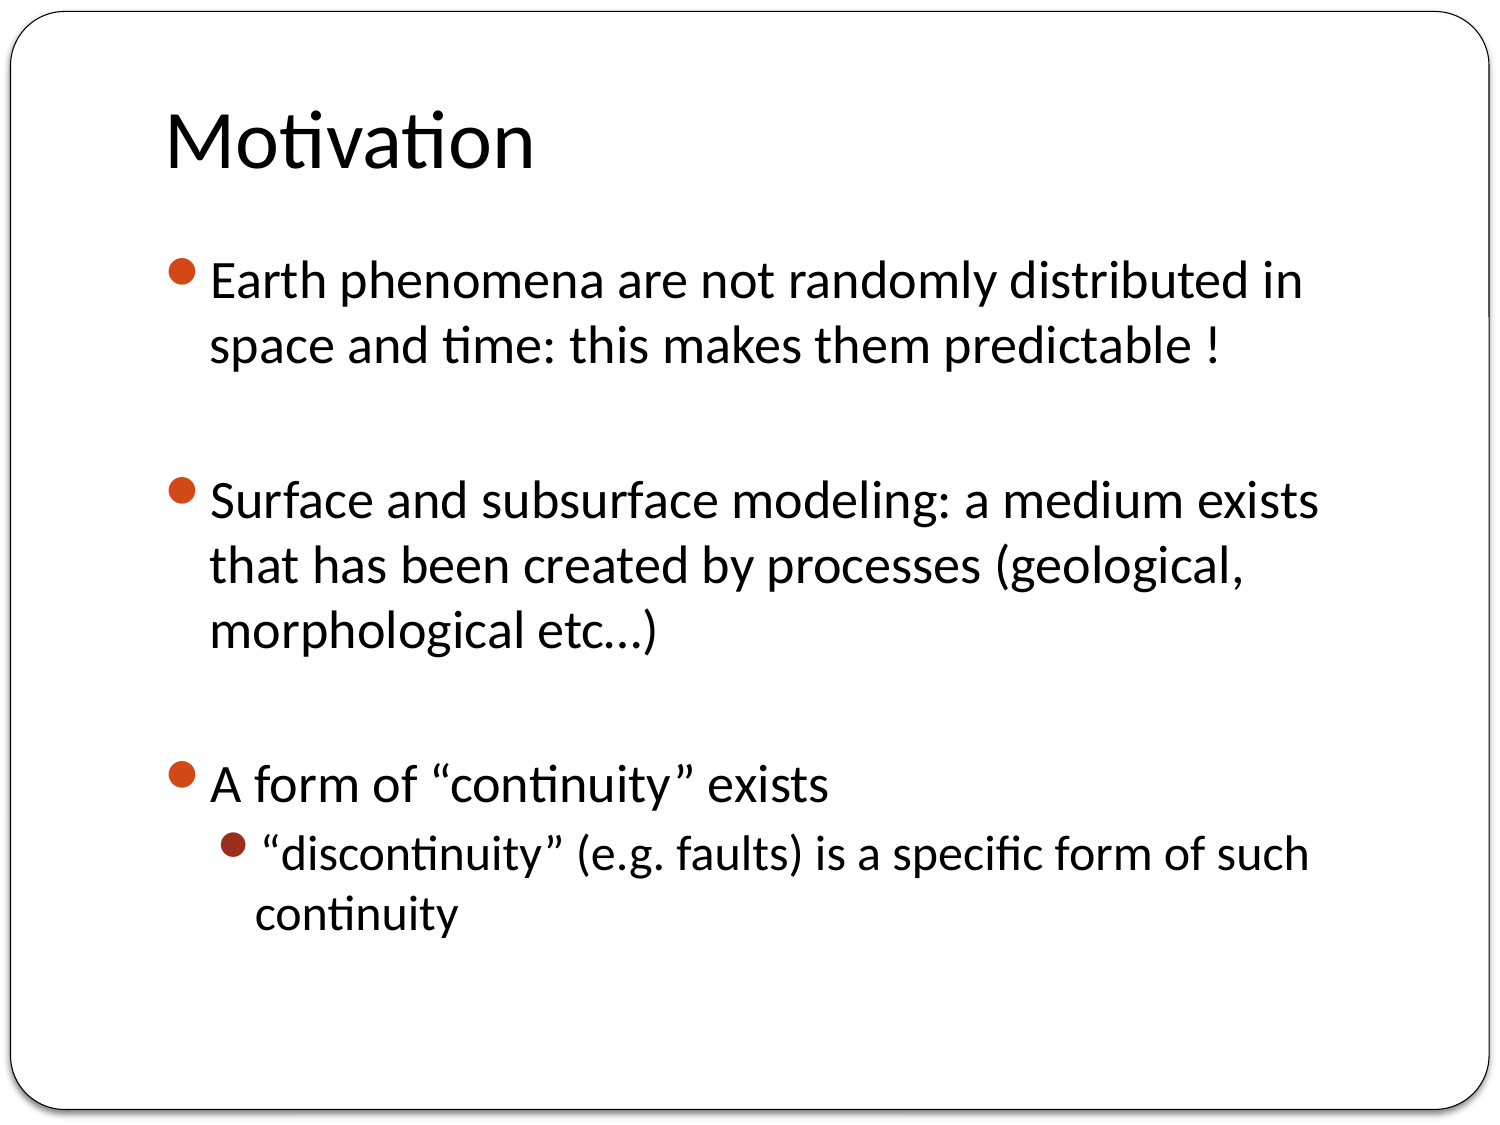

# Motivation
Earth phenomena are not randomly distributed in space and time: this makes them predictable !

Surface and subsurface modeling: a medium exists that has been created by processes (geological, morphological etc…)

A form of “continuity” exists
“discontinuity” (e.g. faults) is a specific form of such continuity